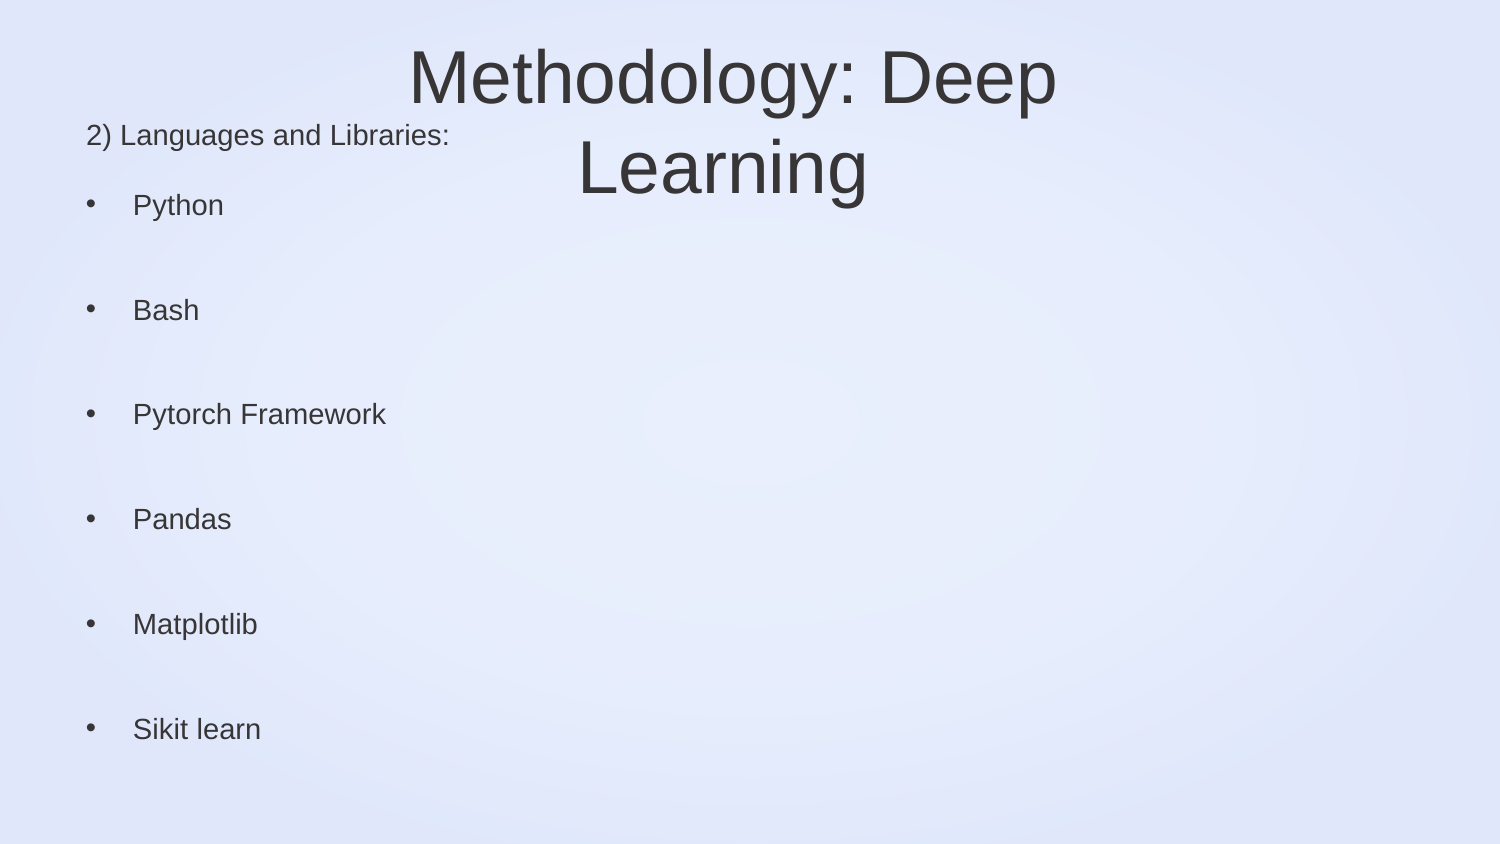

Methodology: Deep Learning
2) Languages and Libraries:

Python

Bash

Pytorch Framework

Pandas

Matplotlib

Sikit learn